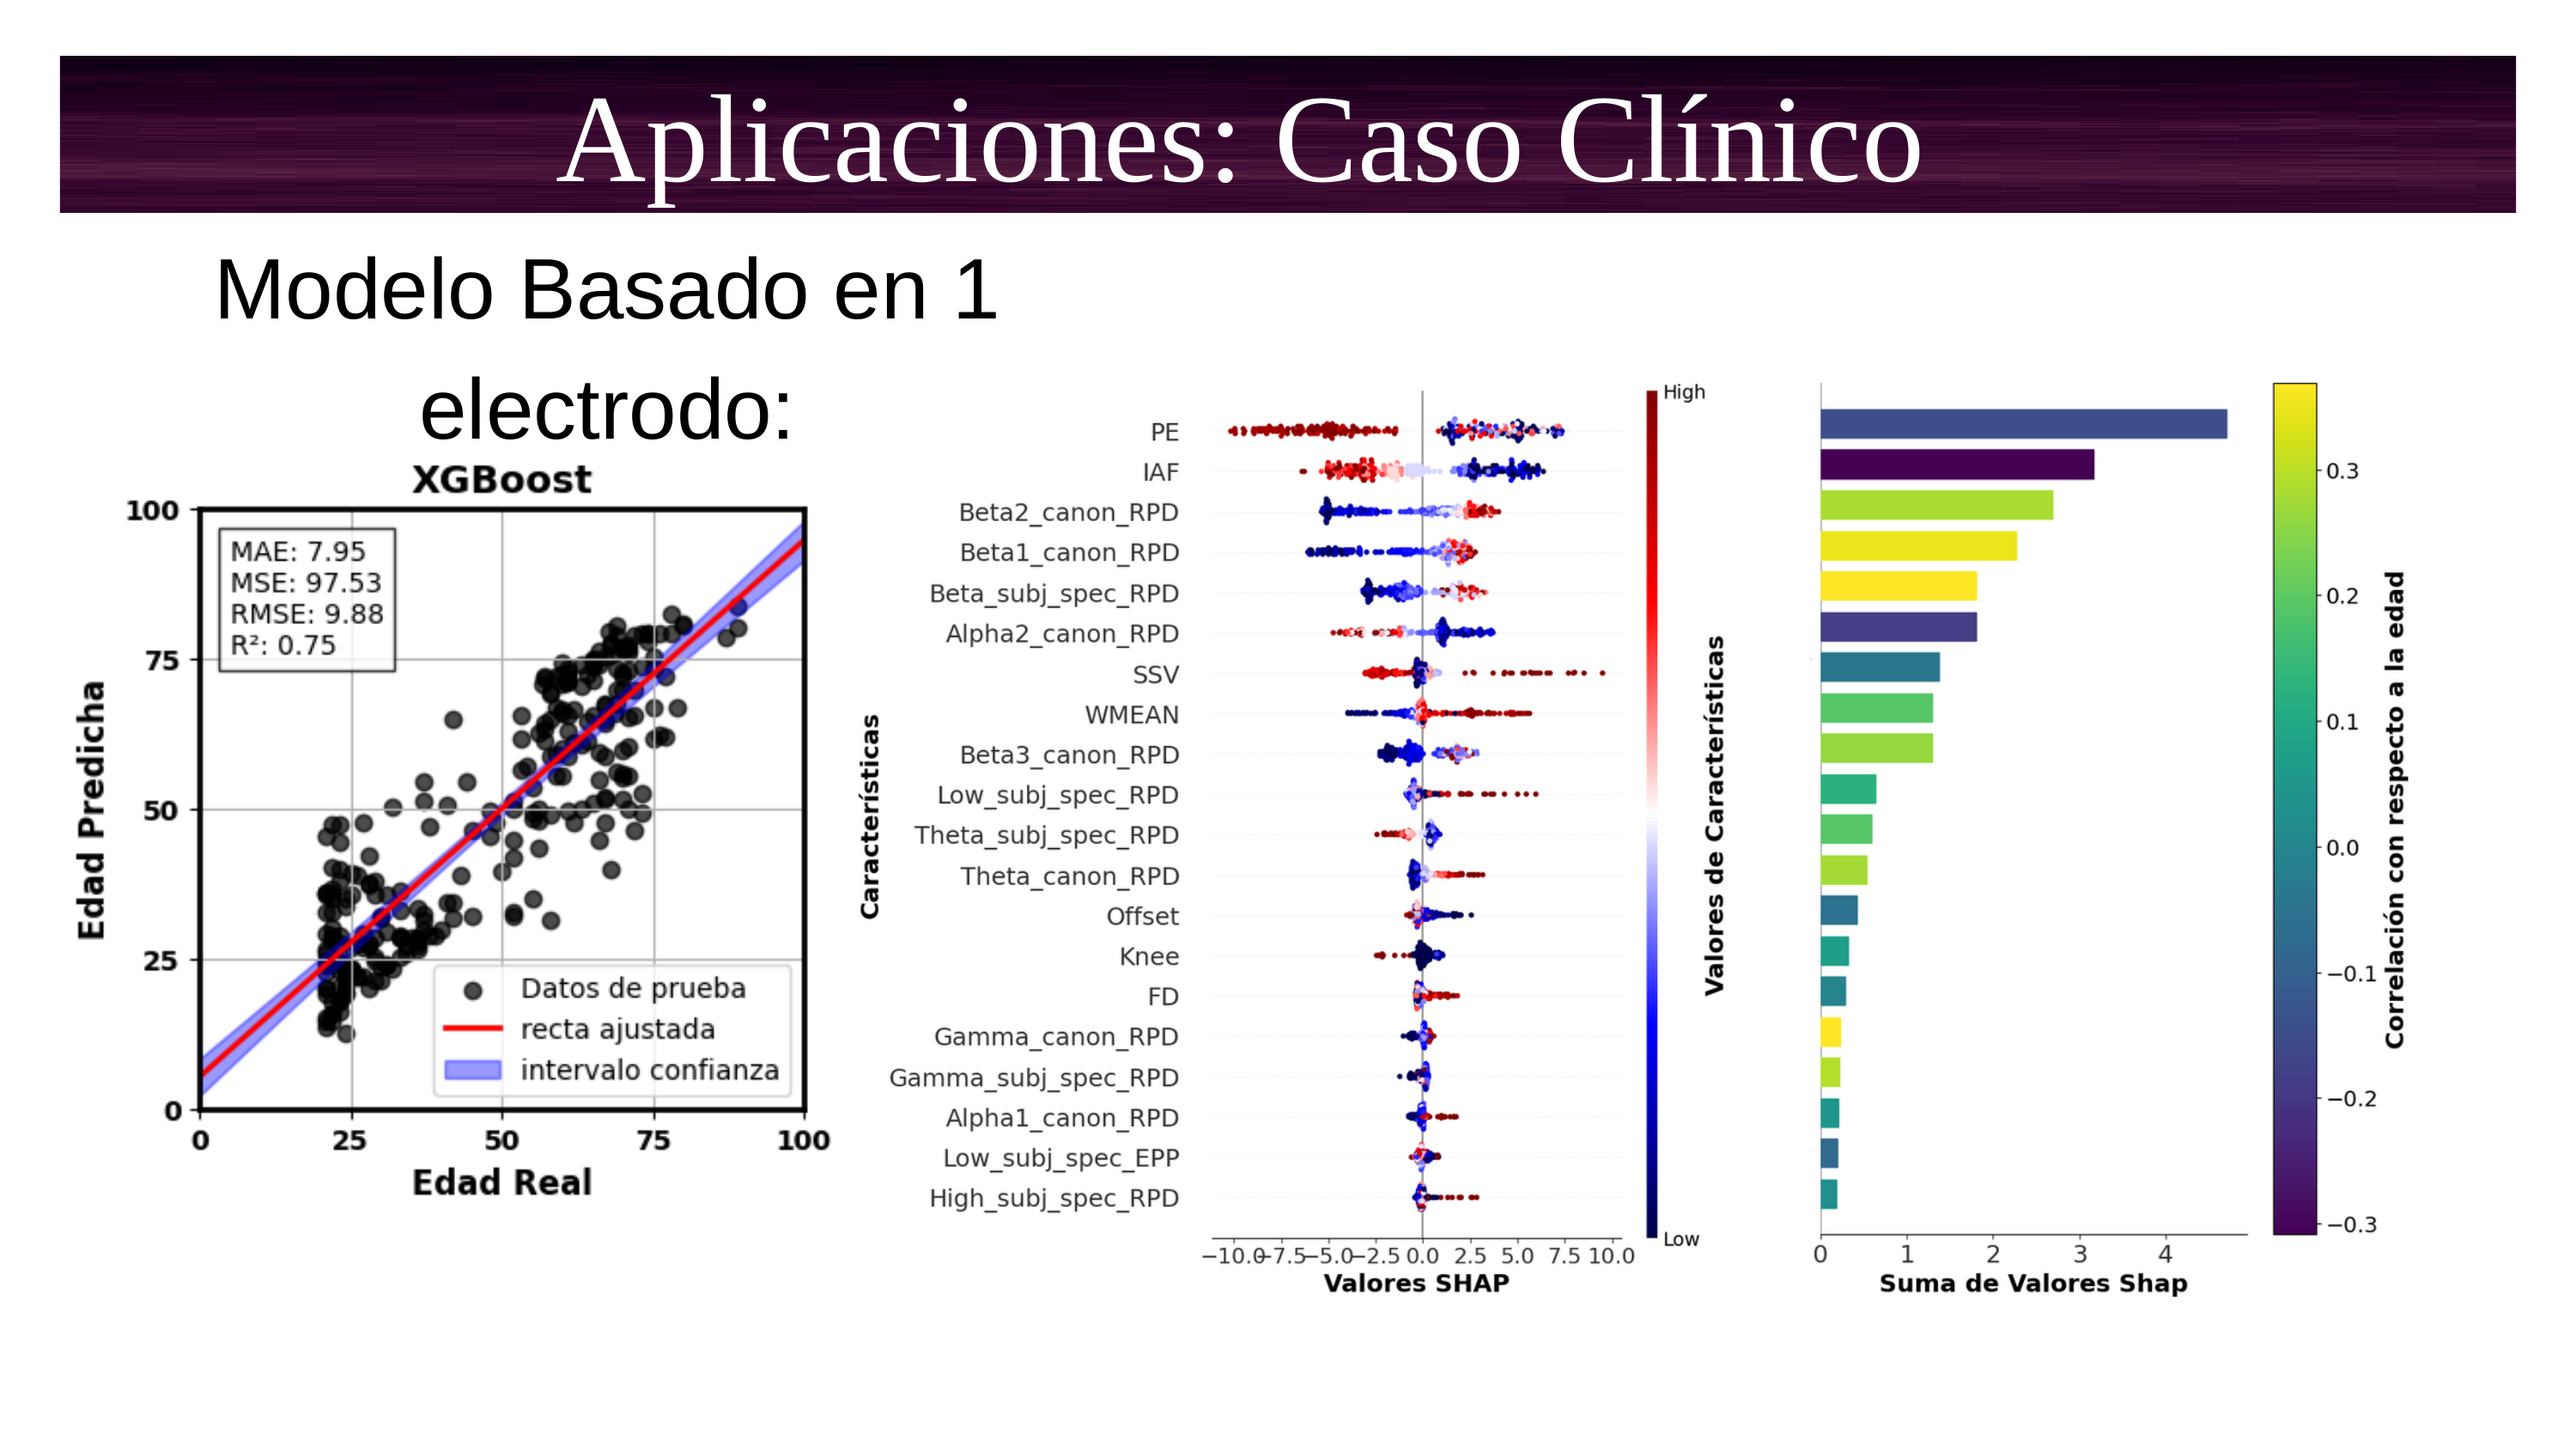

Aplicaciones: Caso Clínico
Modelo Basado en 1 electrodo: